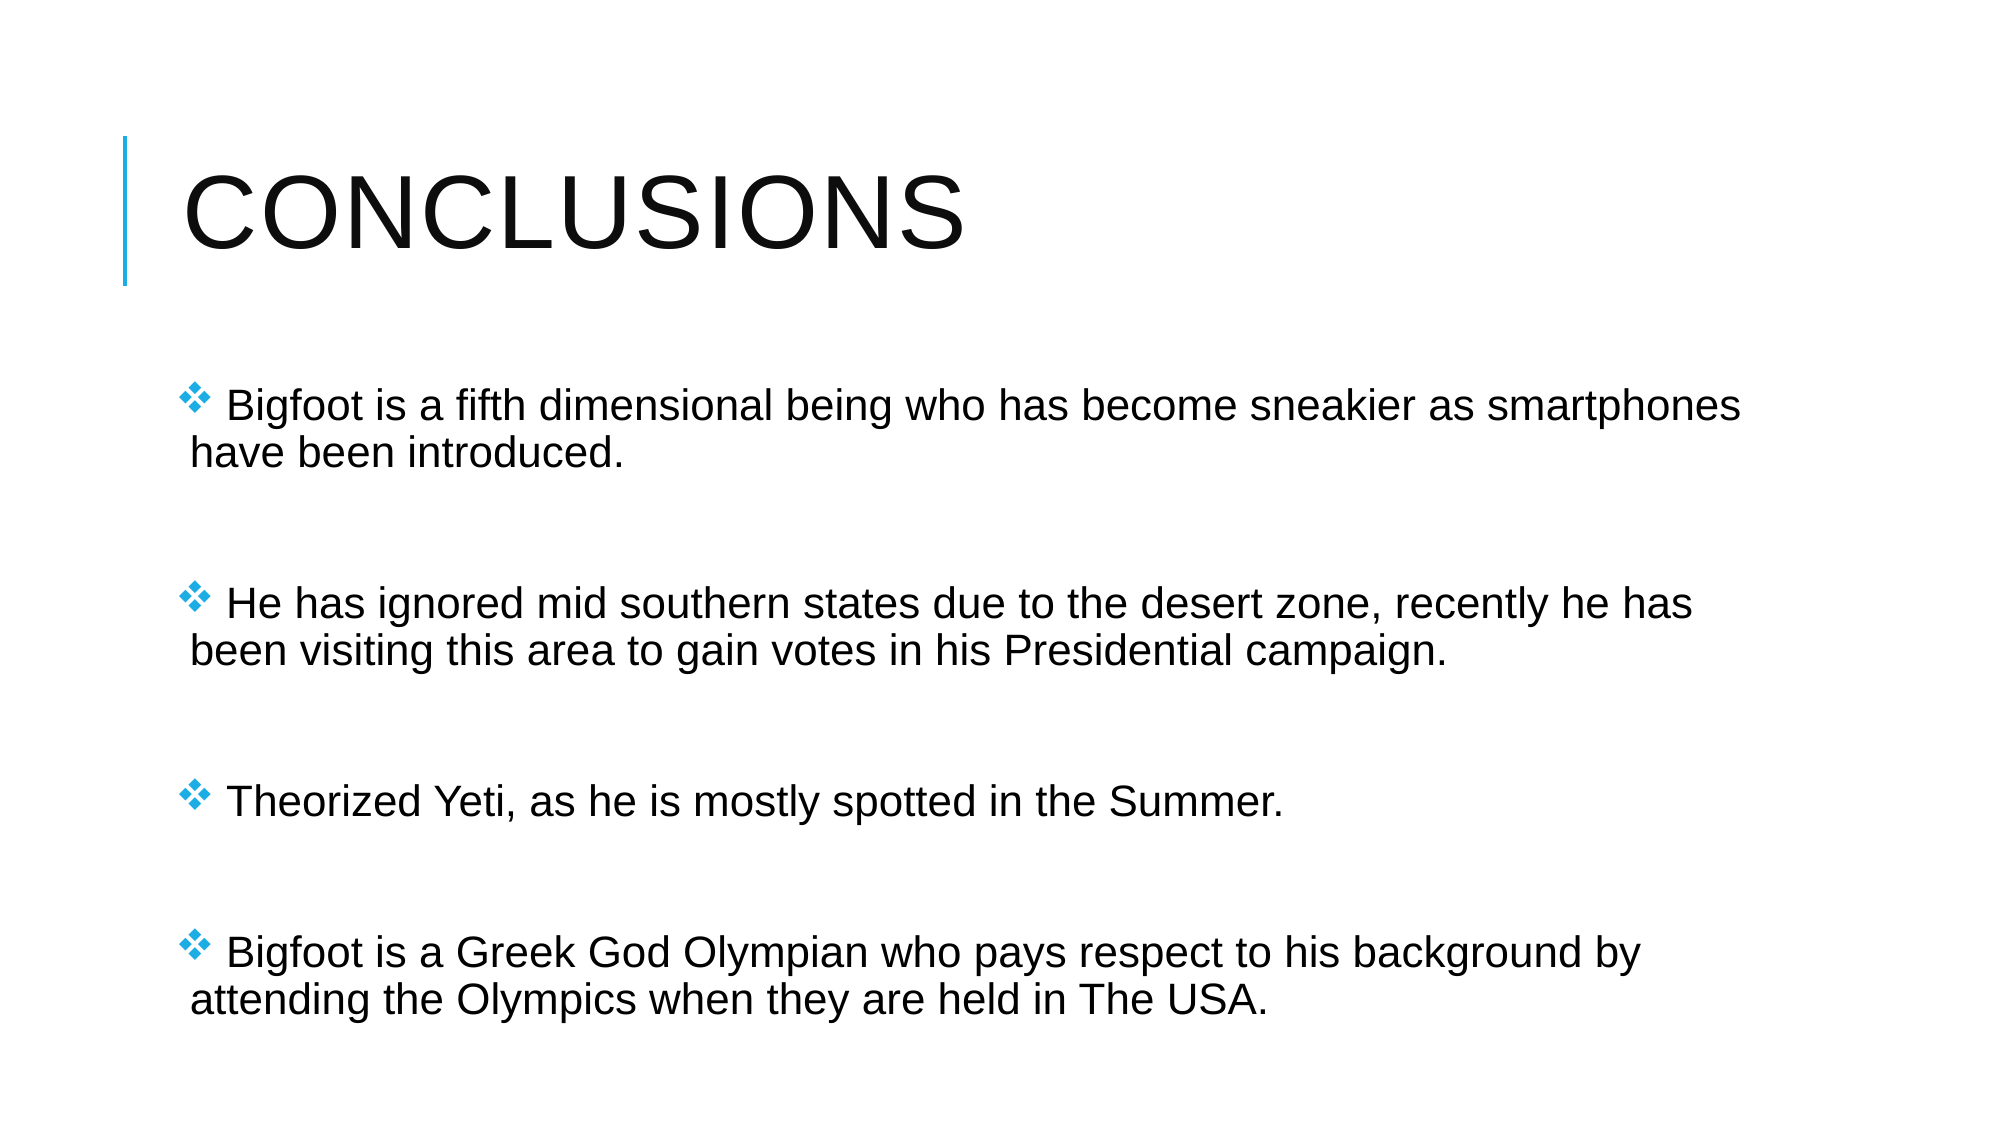

# Conclusions
 Bigfoot is a fifth dimensional being who has become sneakier as smartphones have been introduced.

 He has ignored mid southern states due to the desert zone, recently he has been visiting this area to gain votes in his Presidential campaign.

 Theorized Yeti, as he is mostly spotted in the Summer.

 Bigfoot is a Greek God Olympian who pays respect to his background by attending the Olympics when they are held in The USA.